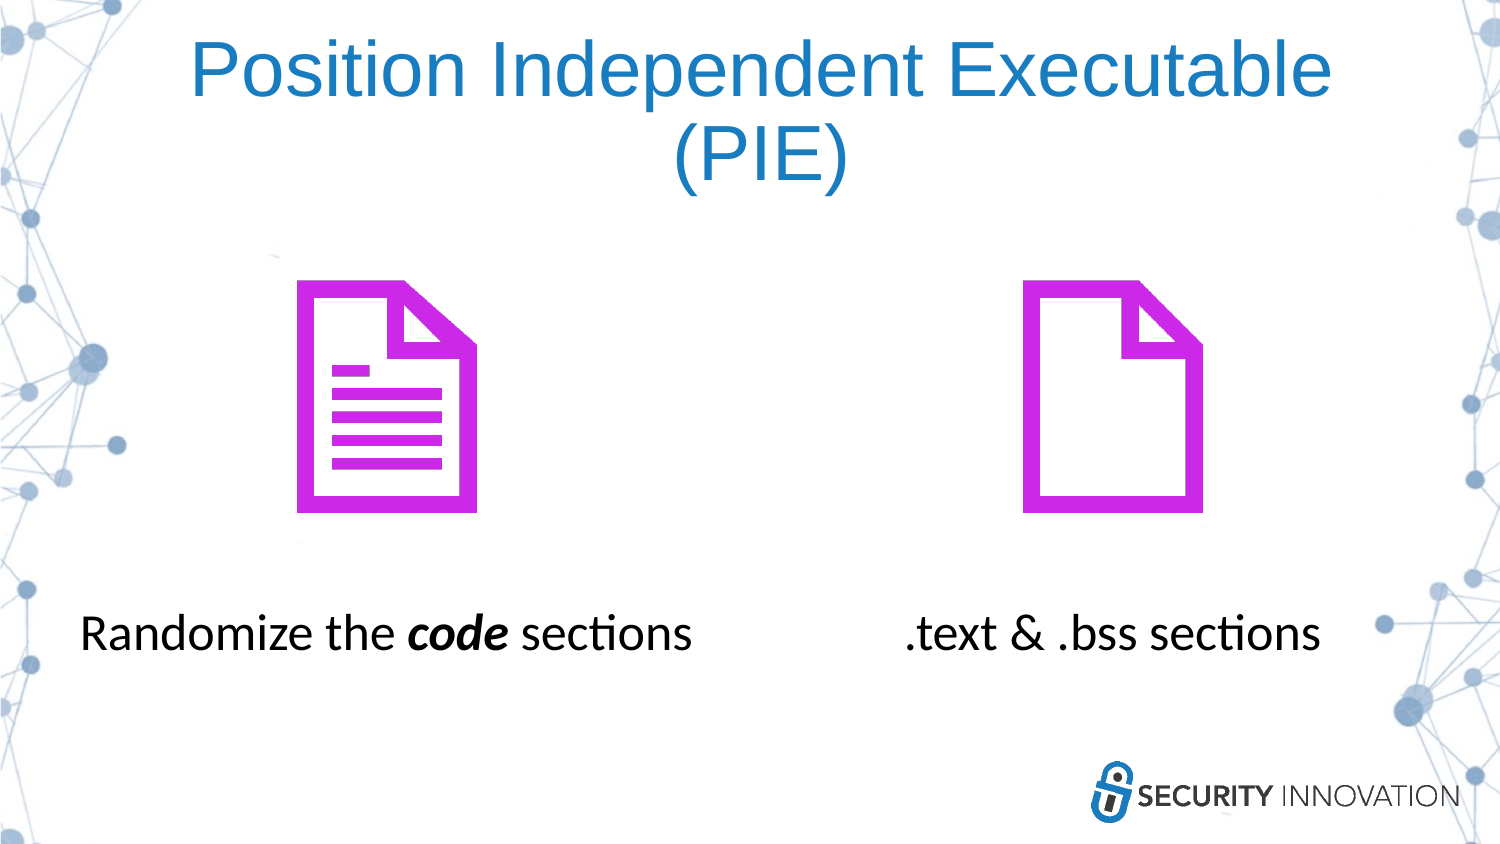

# Position Independent Executable (PIE)
Randomize the code sections
.text & .bss sections